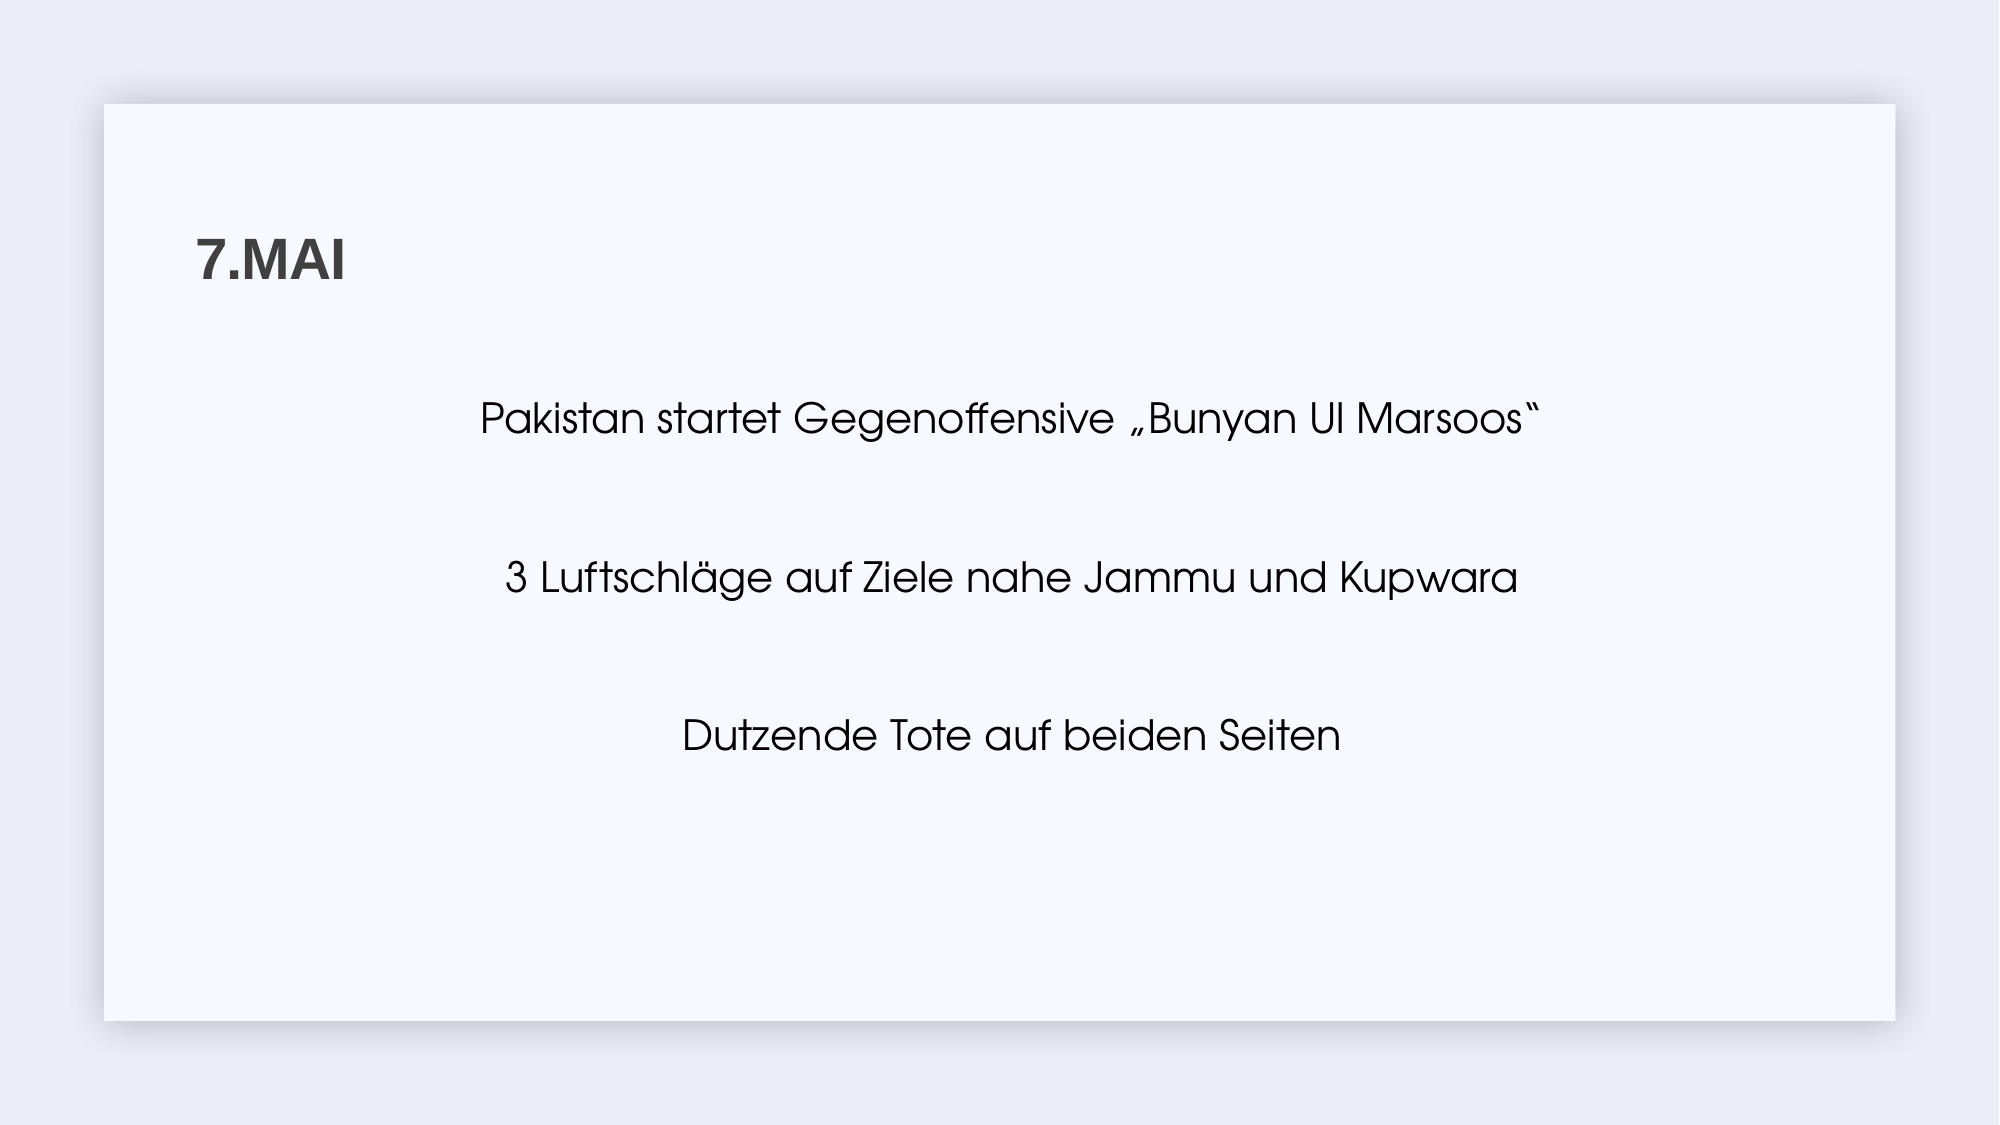

# 7.Mai
Pakistan startet Gegenoffensive „Bunyan Ul Marsoos“

3 Luftschläge auf Ziele nahe Jammu und Kupwara

Dutzende Tote auf beiden Seiten